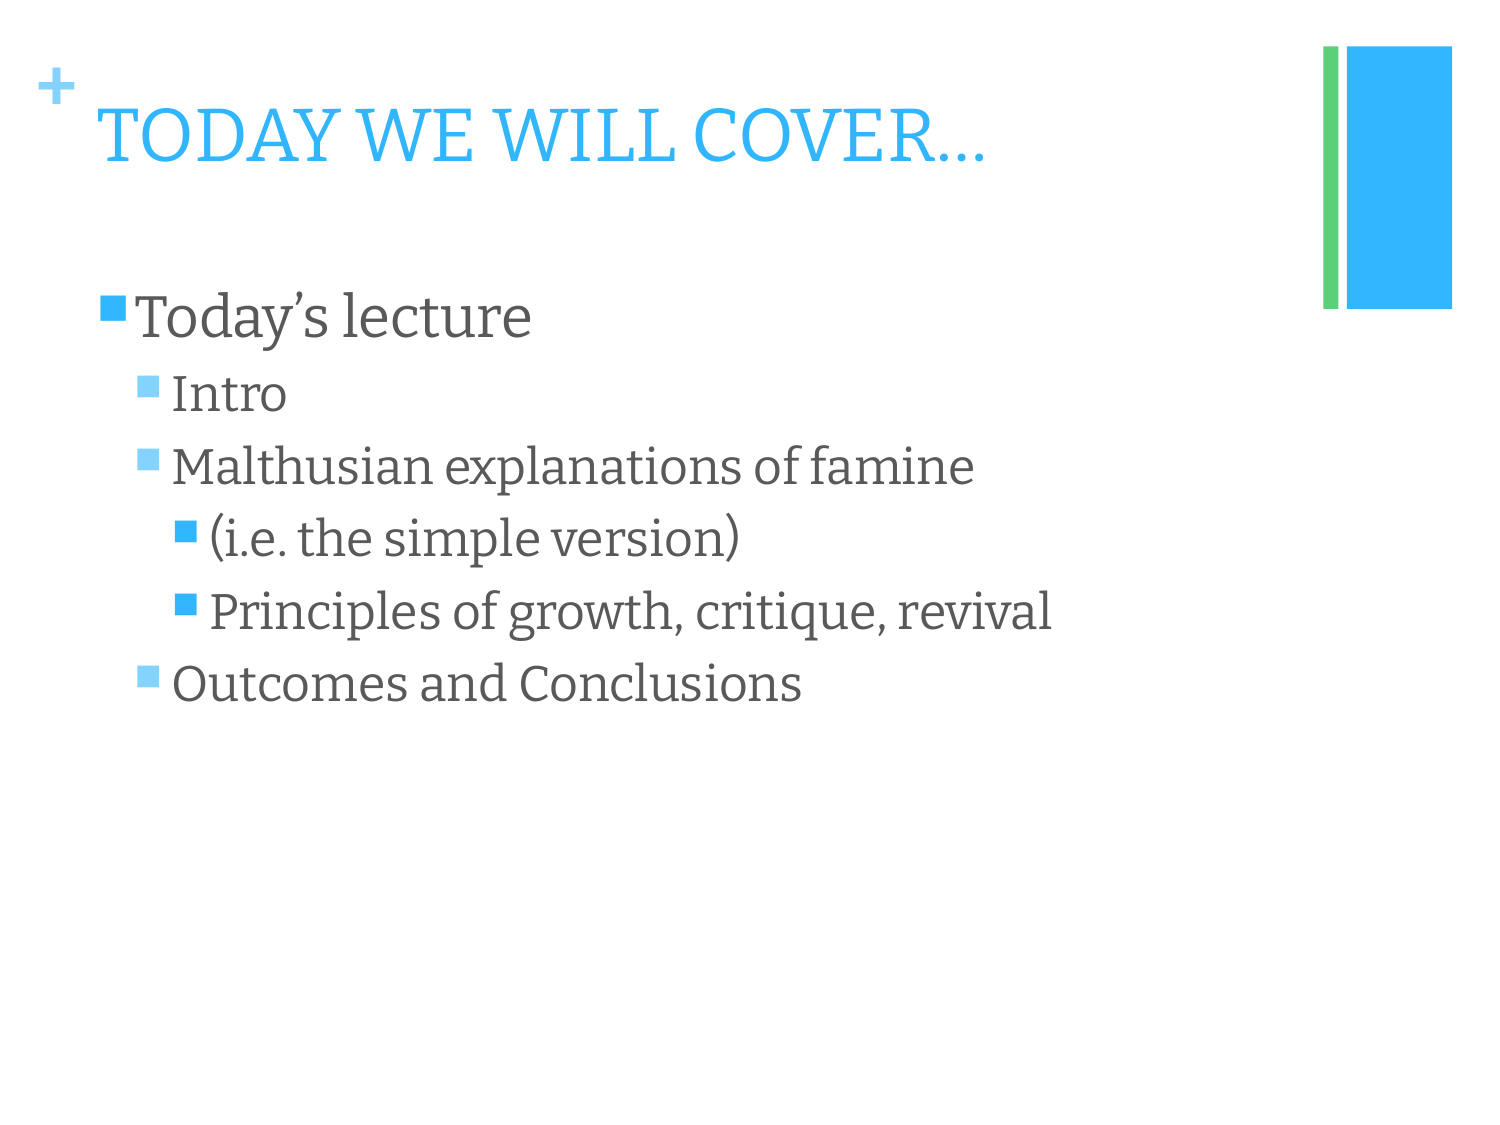

# Today we will cover…
Today’s lecture
Intro
Malthusian explanations of famine
(i.e. the simple version)
Principles of growth, critique, revival
Outcomes and Conclusions